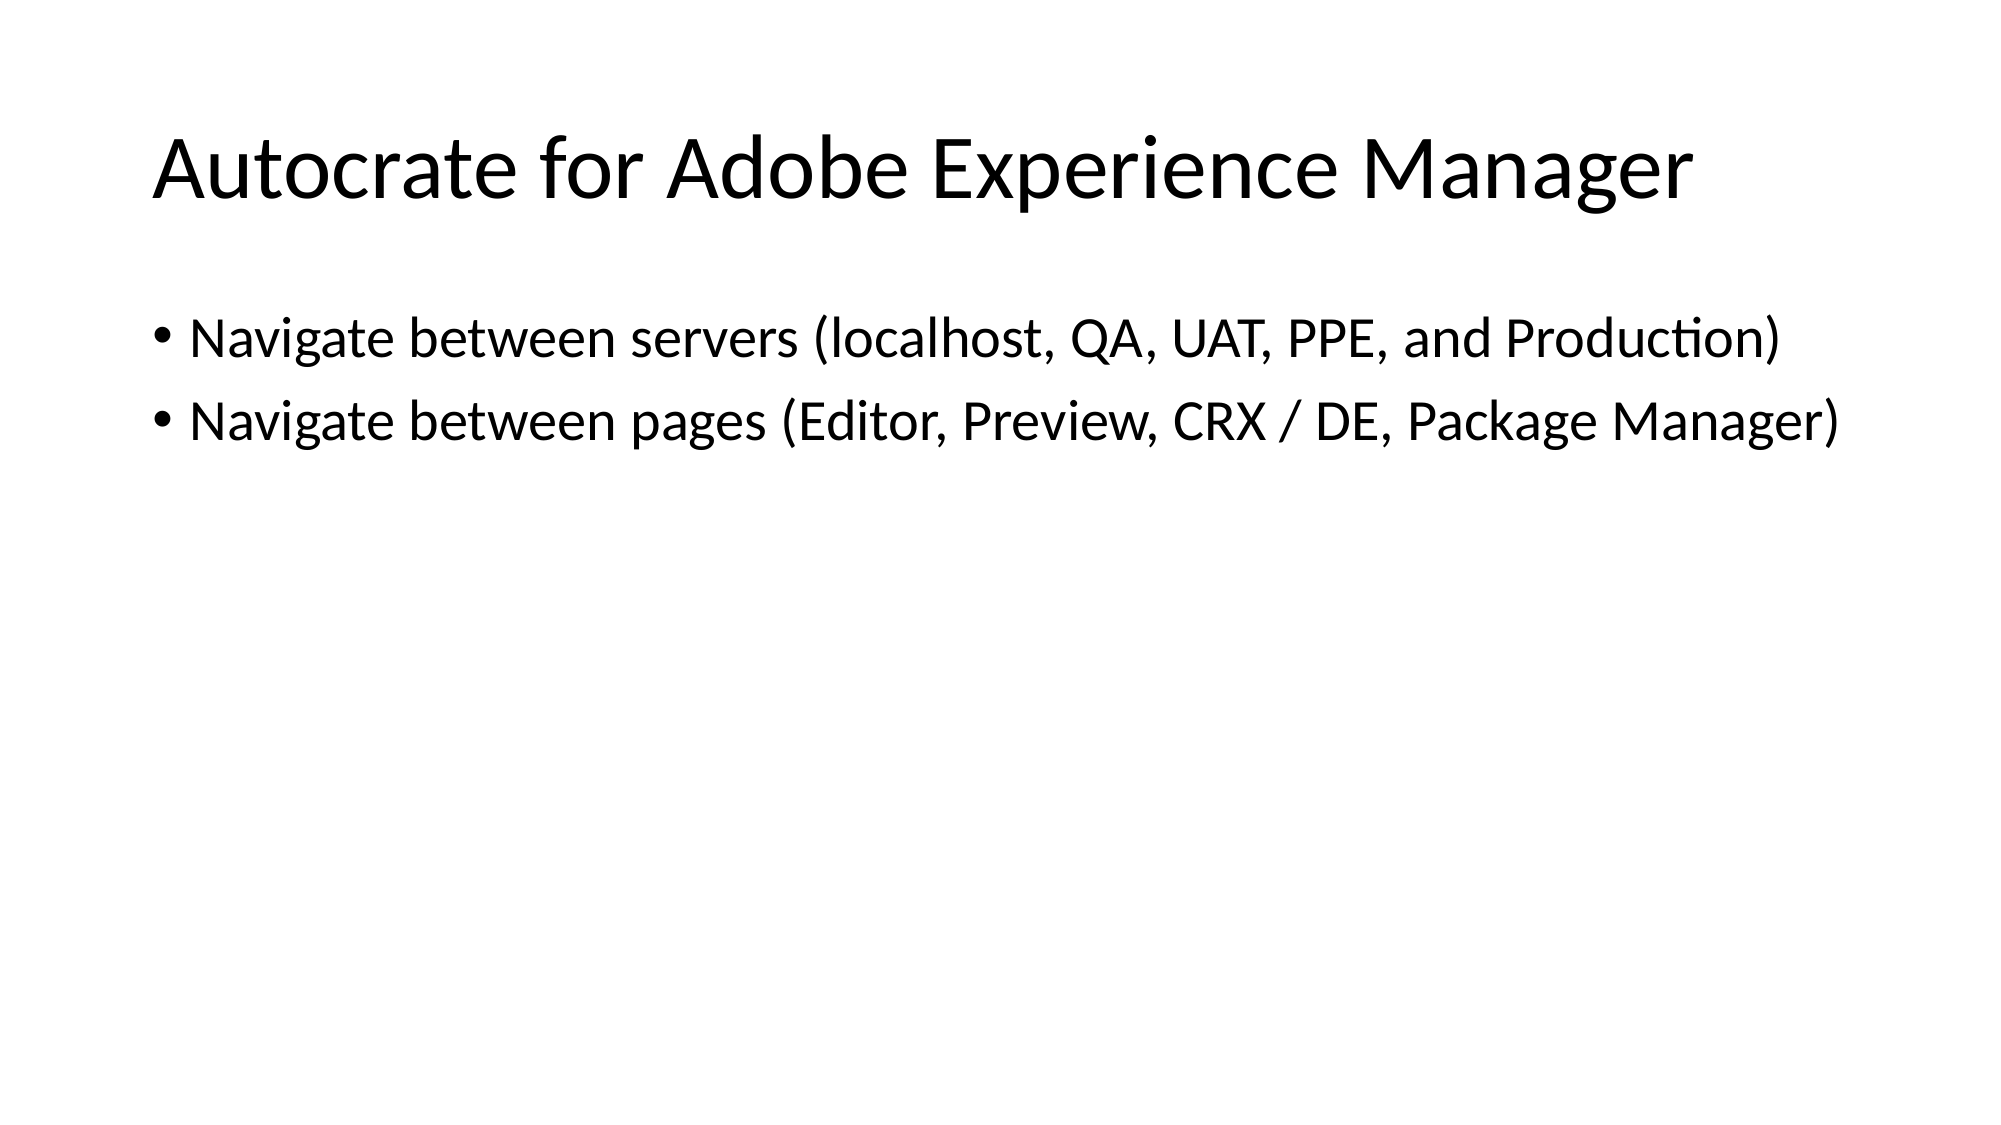

# Autocrate for Adobe Experience Manager
Navigate between servers (localhost, QA, UAT, PPE, and Production)
Navigate between pages (Editor, Preview, CRX / DE, Package Manager)